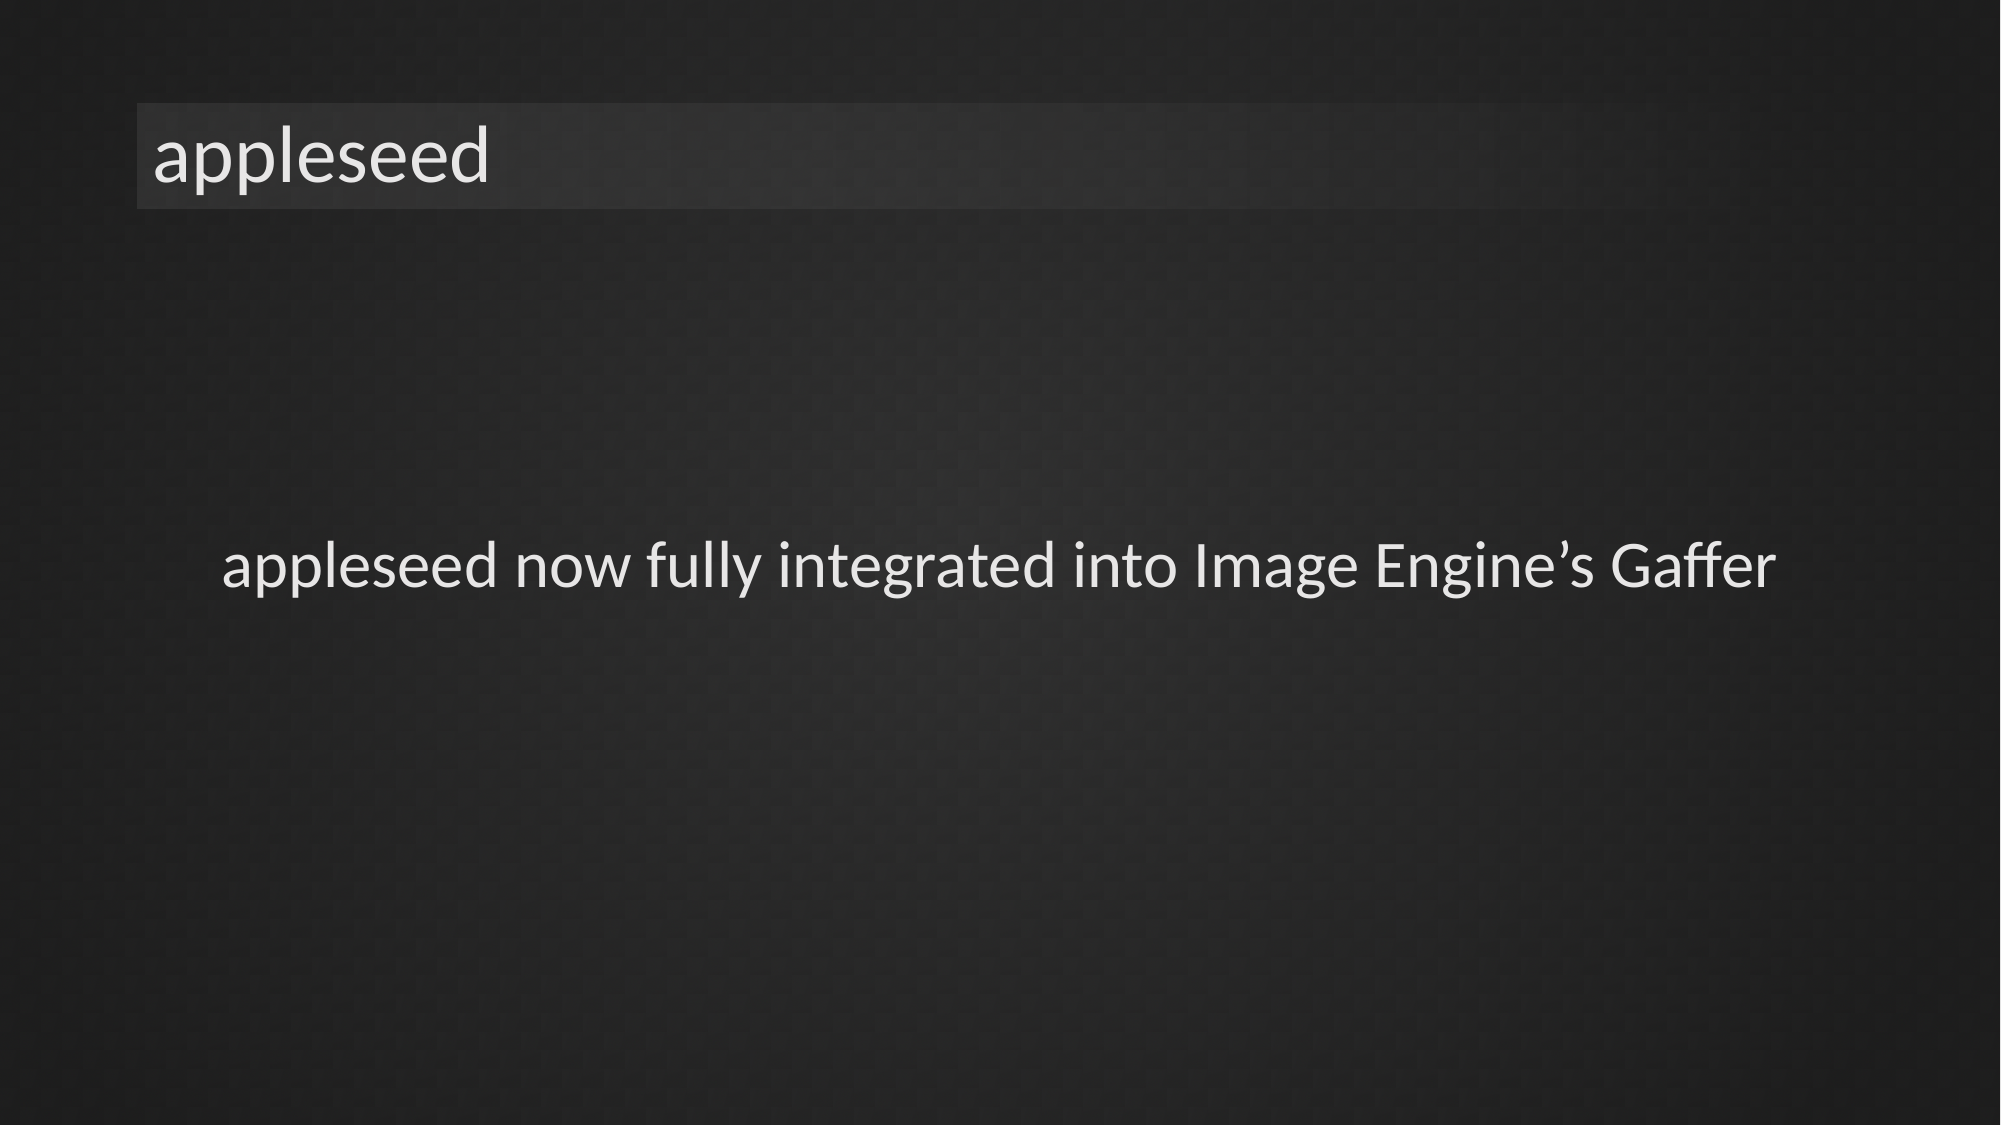

# appleseed
appleseed now fully integrated into Image Engine’s Gaffer